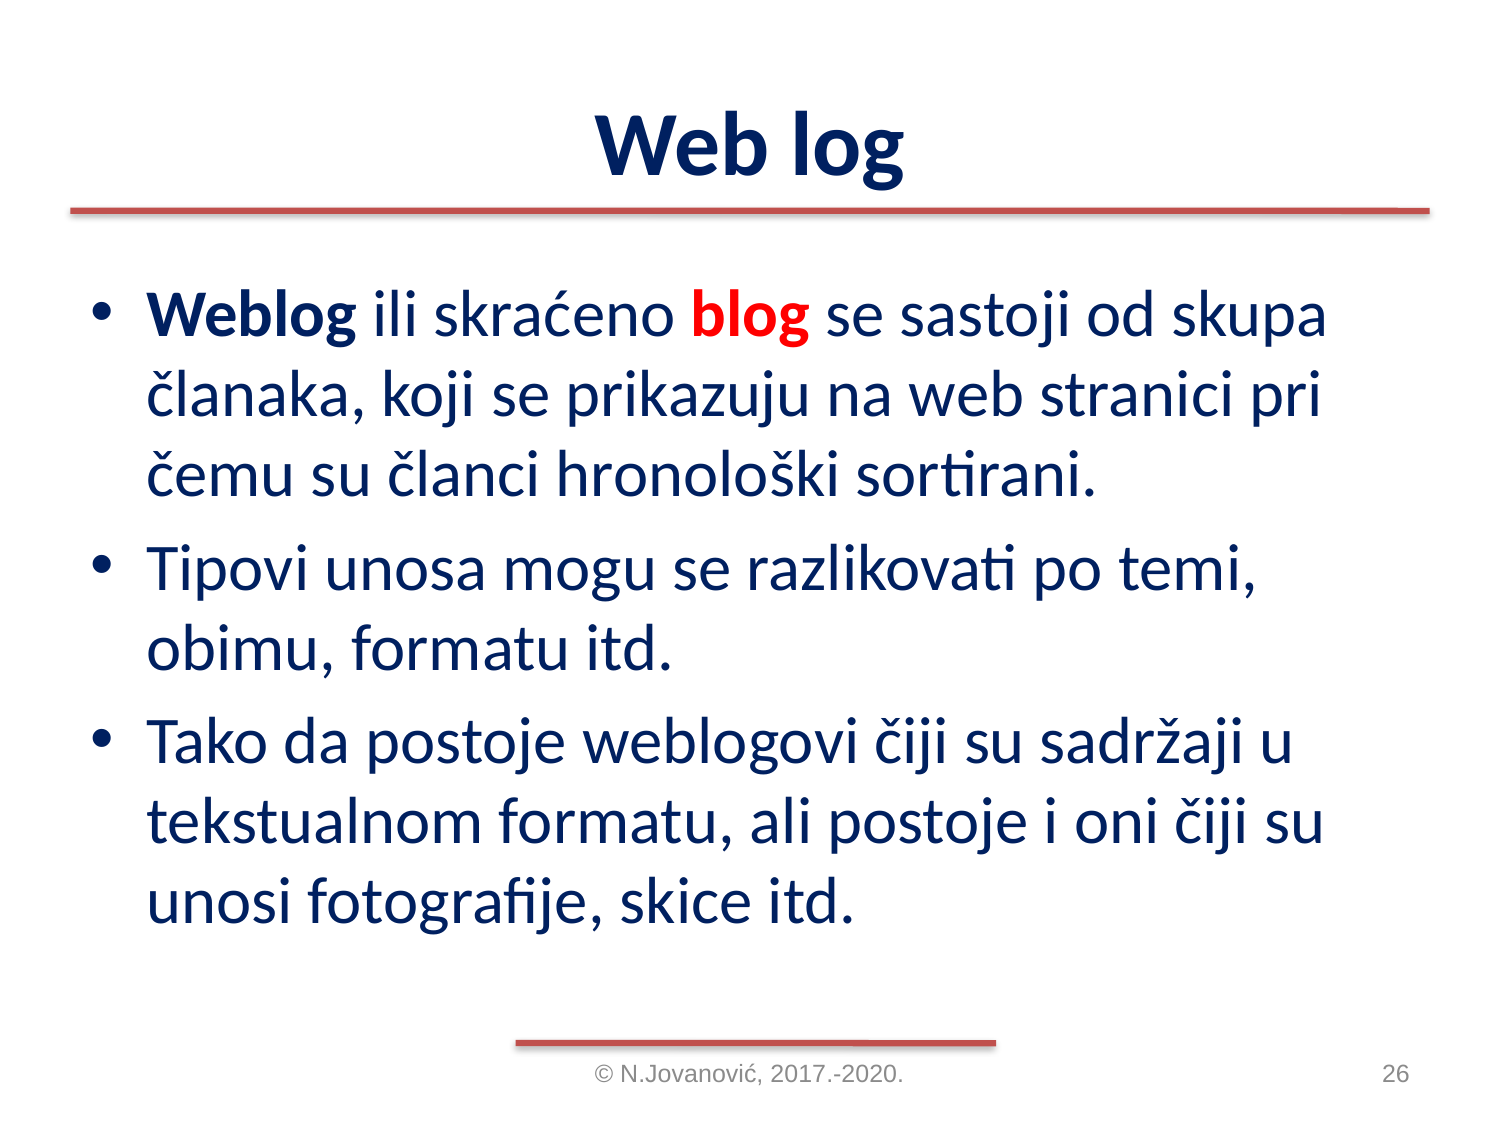

# Web log
Weblog ili skraćeno blog se sastoji od skupa članaka, koji se prikazuju na web stranici pri čemu su članci hronološki sortirani.
Tipovi unosa mogu se razlikovati po temi, obimu, formatu itd.
Tako da postoje weblogovi čiji su sadržaji u tekstualnom formatu, ali postoje i oni čiji su unosi fotografije, skice itd.
© N.Jovanović, 2017.-2020.
26